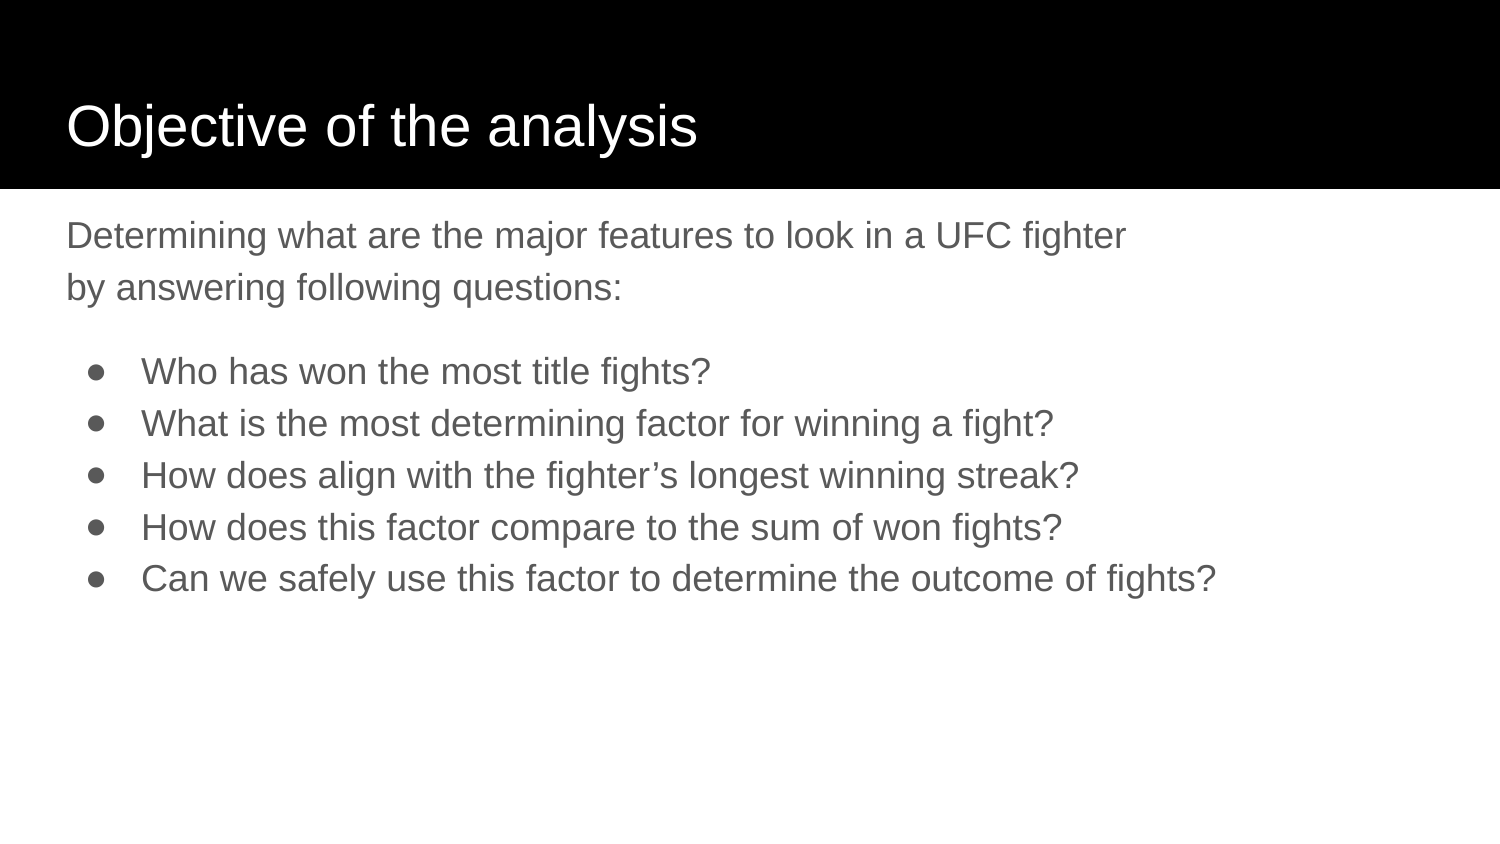

# Objective of the analysis
Determining what are the major features to look in a UFC fighter
by answering following questions:
Who has won the most title fights?
What is the most determining factor for winning a fight?
How does align with the fighter’s longest winning streak?
How does this factor compare to the sum of won fights?
Can we safely use this factor to determine the outcome of fights?